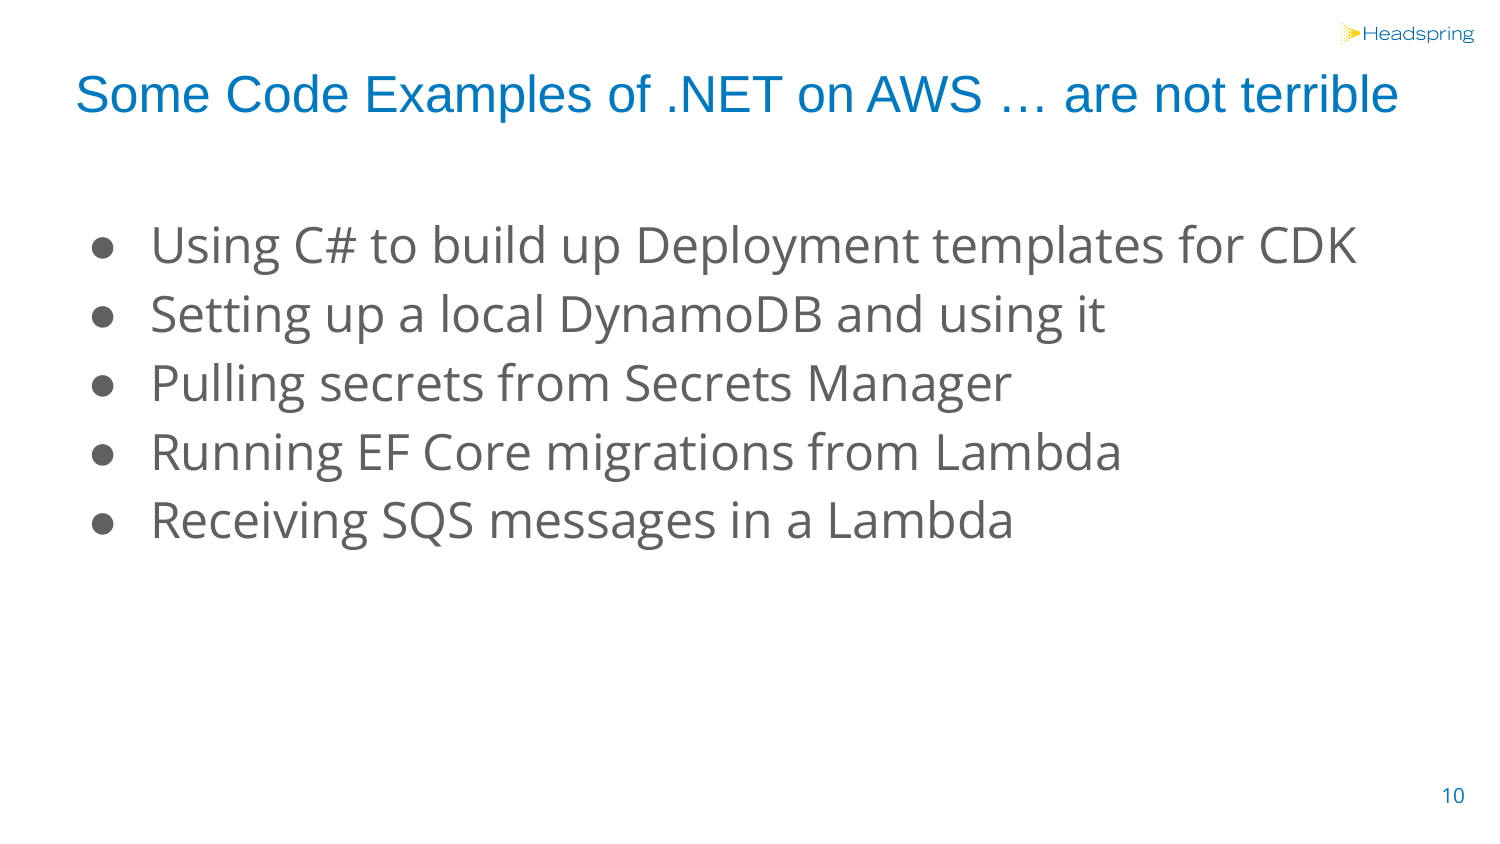

# Some Code Examples of .NET on AWS … are not terrible
Using C# to build up Deployment templates for CDK
Setting up a local DynamoDB and using it
Pulling secrets from Secrets Manager
Running EF Core migrations from Lambda
Receiving SQS messages in a Lambda
10